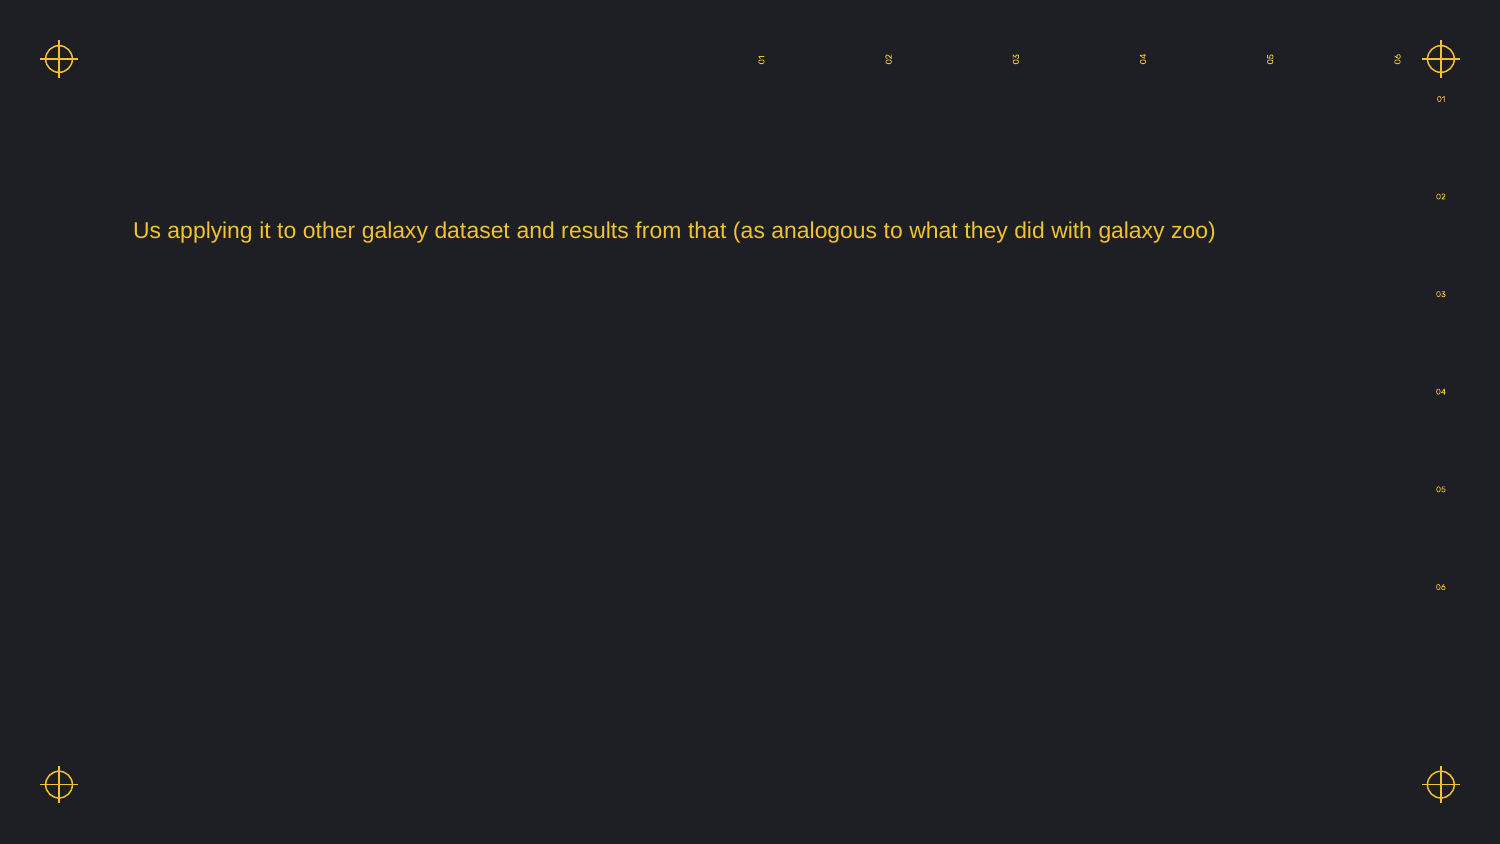

#
Us applying it to other galaxy dataset and results from that (as analogous to what they did with galaxy zoo)